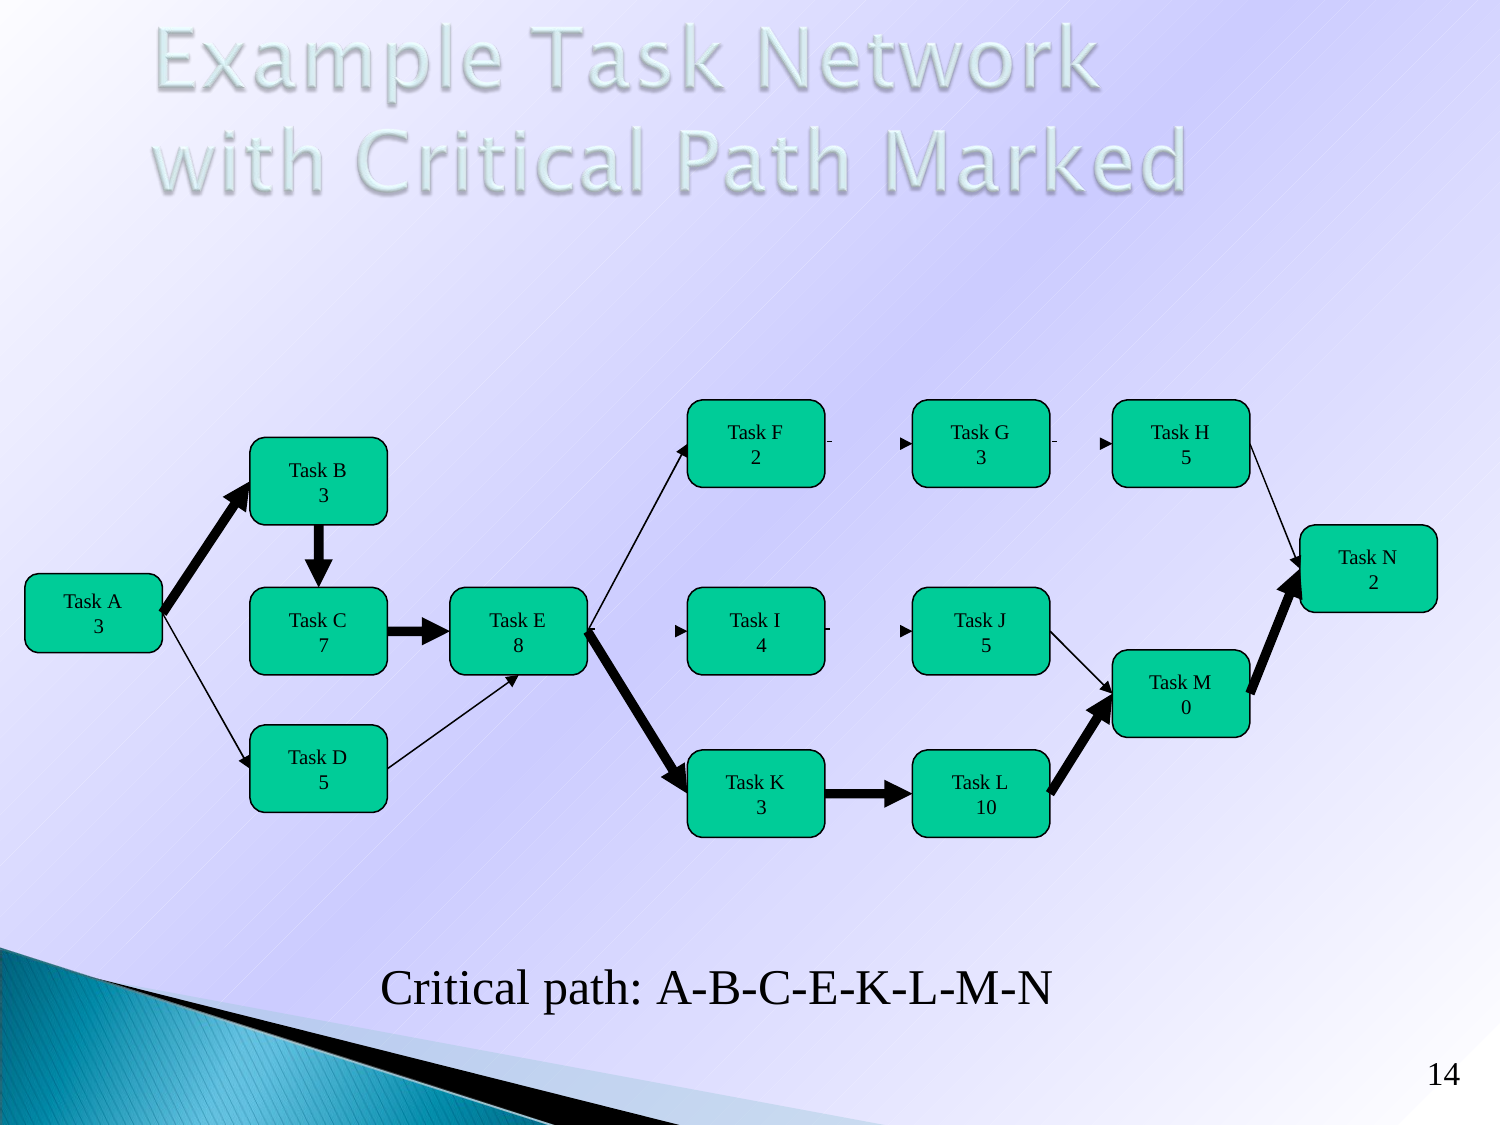

Task F
2
Task G
3
Task H  5

Task B  3

Task N  2

Task A  3

Task C  7
Task E
8
Task I  4

Task J  5

Task M  0

Task D  5

Task K  3
Task L  10
Critical path: A-B-C-E-K-L-M-N
14